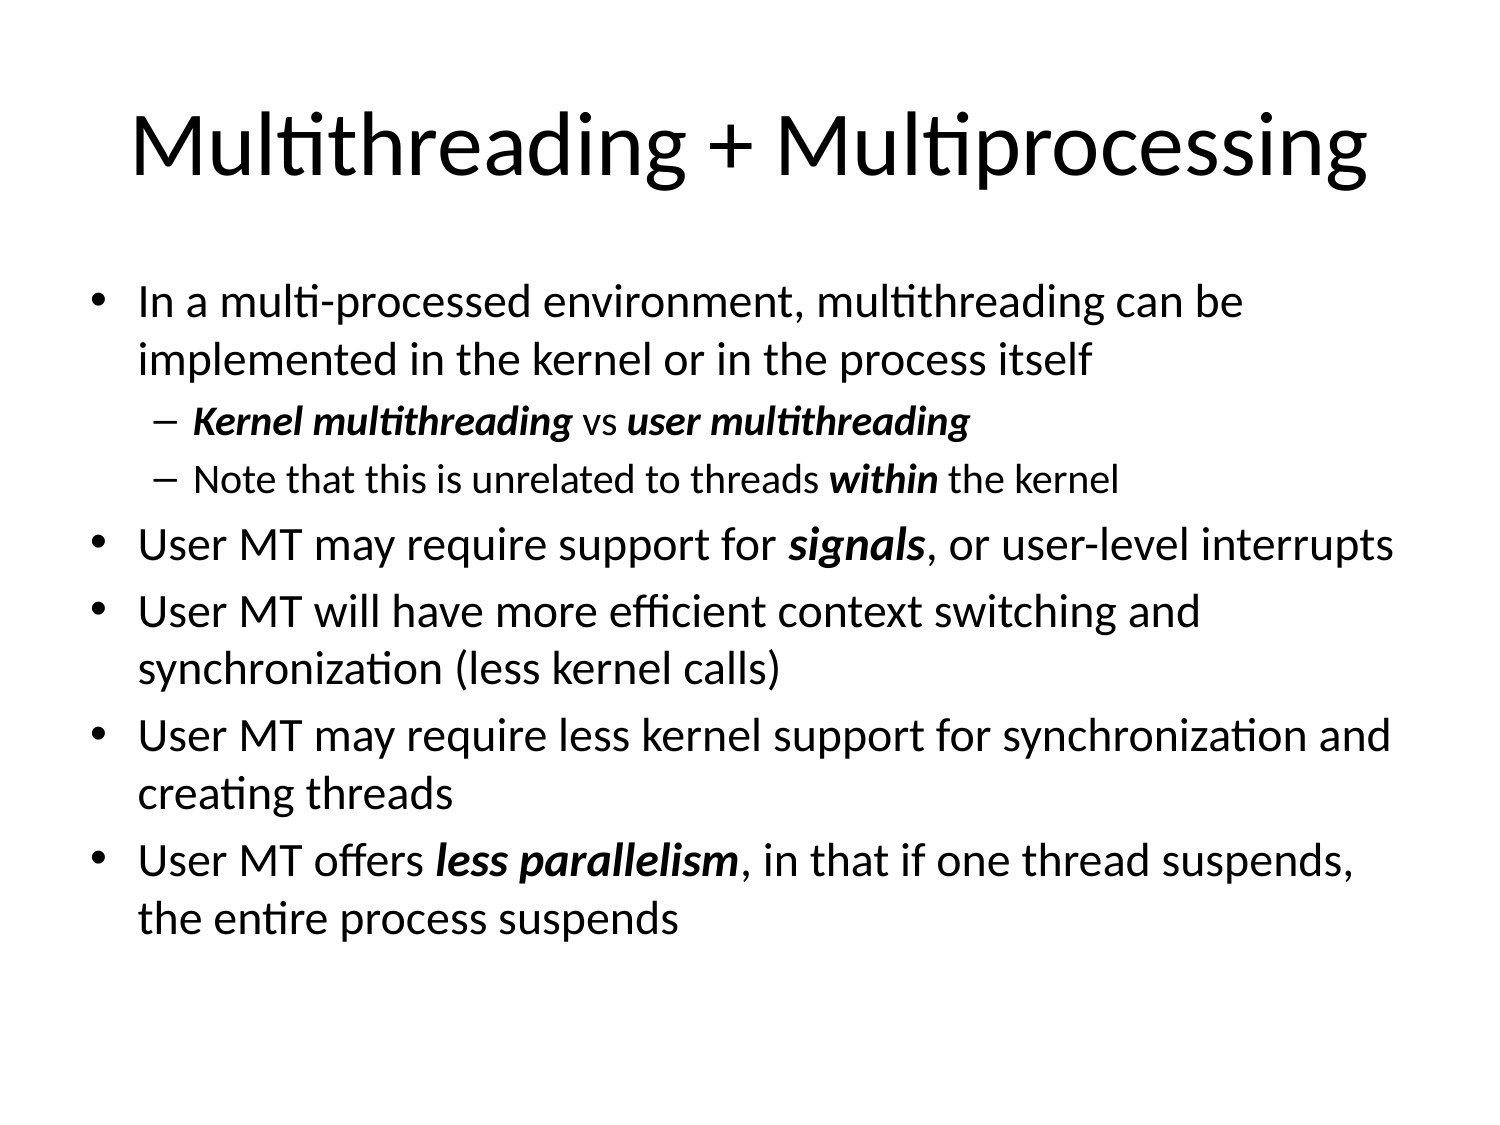

# Multithreading + Multiprocessing
In a multi-processed environment, multithreading can be implemented in the kernel or in the process itself
Kernel multithreading vs user multithreading
Note that this is unrelated to threads within the kernel
User MT may require support for signals, or user-level interrupts
User MT will have more efficient context switching and synchronization (less kernel calls)
User MT may require less kernel support for synchronization and creating threads
User MT offers less parallelism, in that if one thread suspends, the entire process suspends